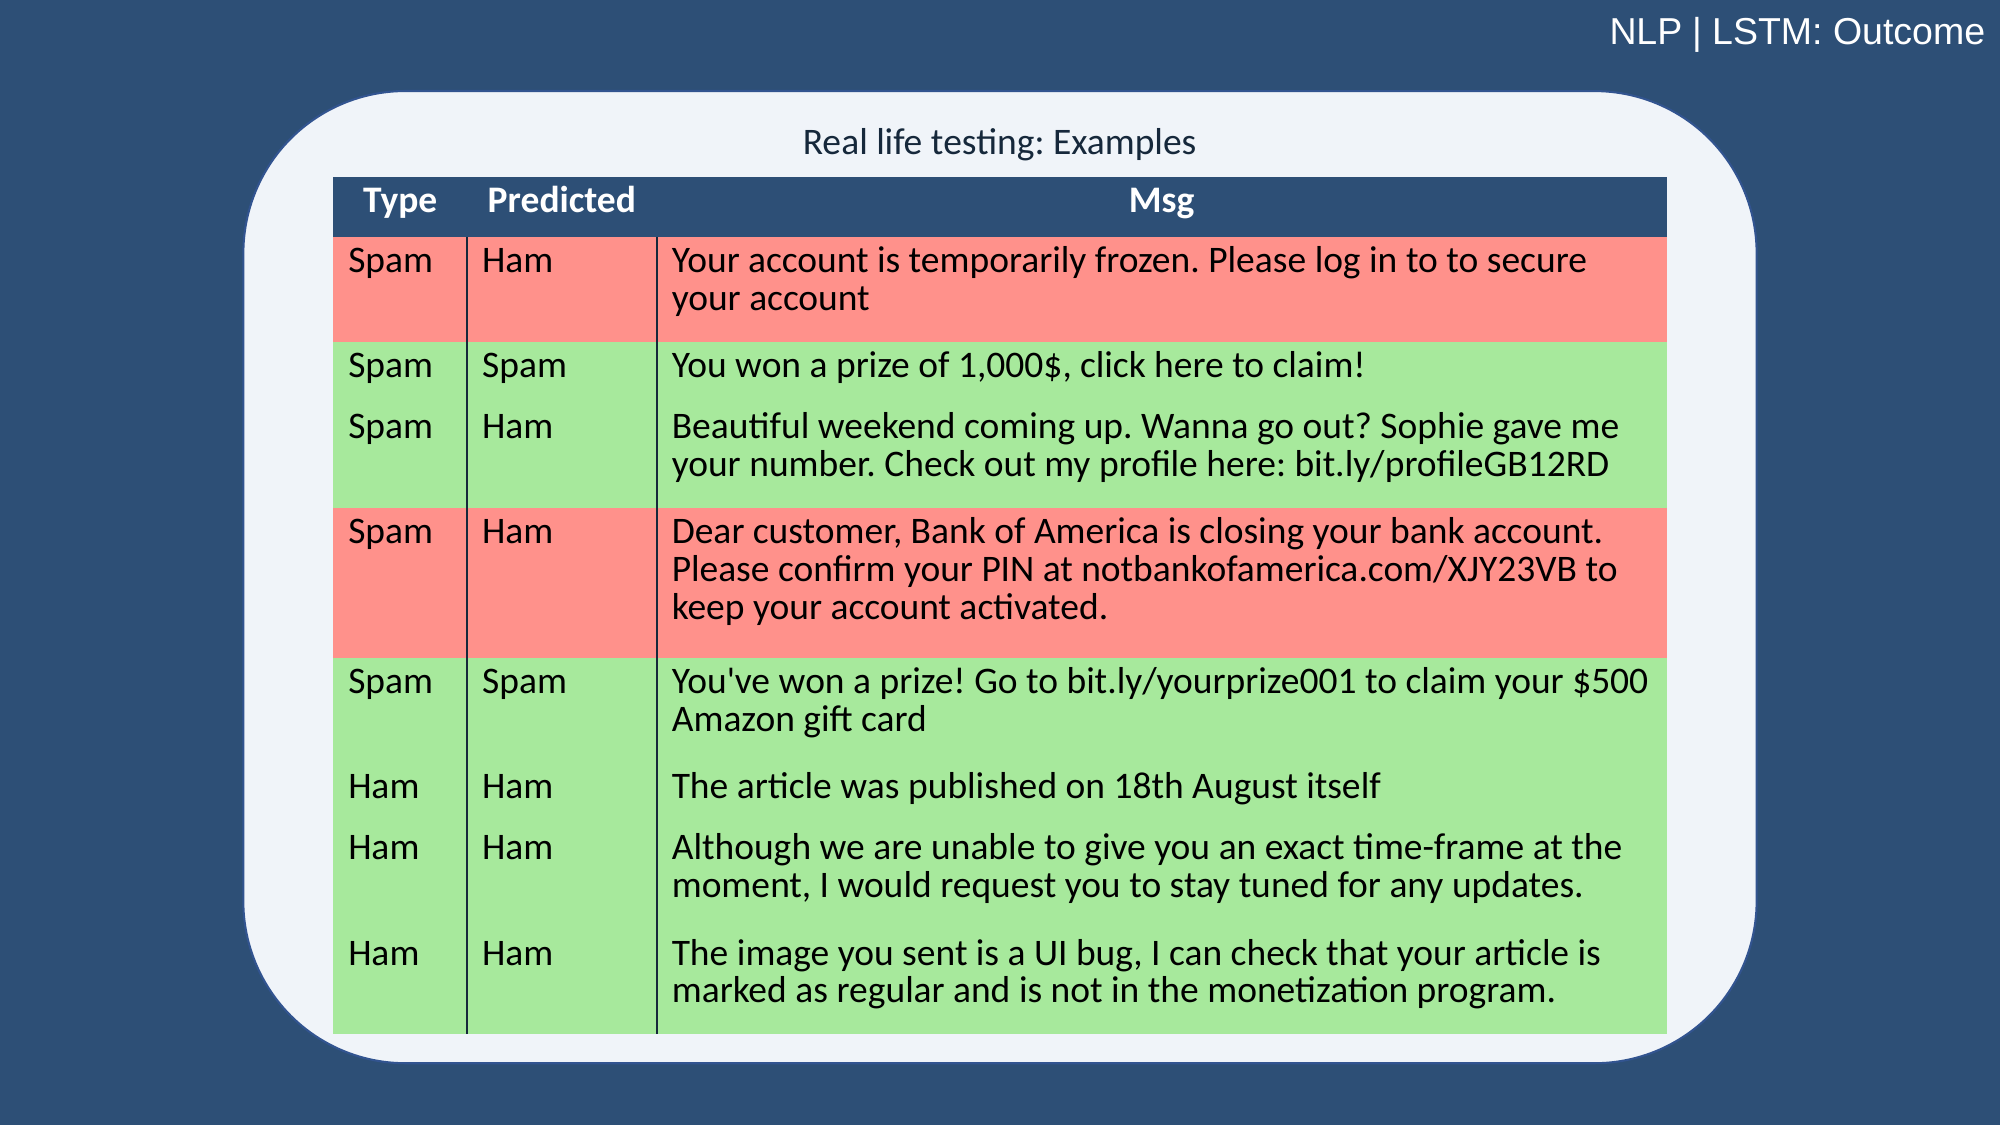

NLP | LSTM: Outcome

Real life testing: Examples
| Type | Predicted | Msg |
| --- | --- | --- |
| Spam | Ham | Your account is temporarily frozen. Please log in to to secure your account |
| Spam | Spam | You won a prize of 1,000$, click here to claim! |
| Spam | Ham | Beautiful weekend coming up. Wanna go out? Sophie gave me your number. Check out my profile here: bit.ly/profileGB12RD |
| Spam | Ham | Dear customer, Bank of America is closing your bank account. Please confirm your PIN at notbankofamerica.com/XJY23VB to keep your account activated. |
| Spam | Spam | You've won a prize! Go to bit.ly/yourprize001 to claim your $500 Amazon gift card |
| Ham | Ham | The article was published on 18th August itself |
| Ham | Ham | Although we are unable to give you an exact time-frame at the moment, I would request you to stay tuned for any updates. |
| Ham | Ham | The image you sent is a UI bug, I can check that your article is marked as regular and is not in the monetization program. |